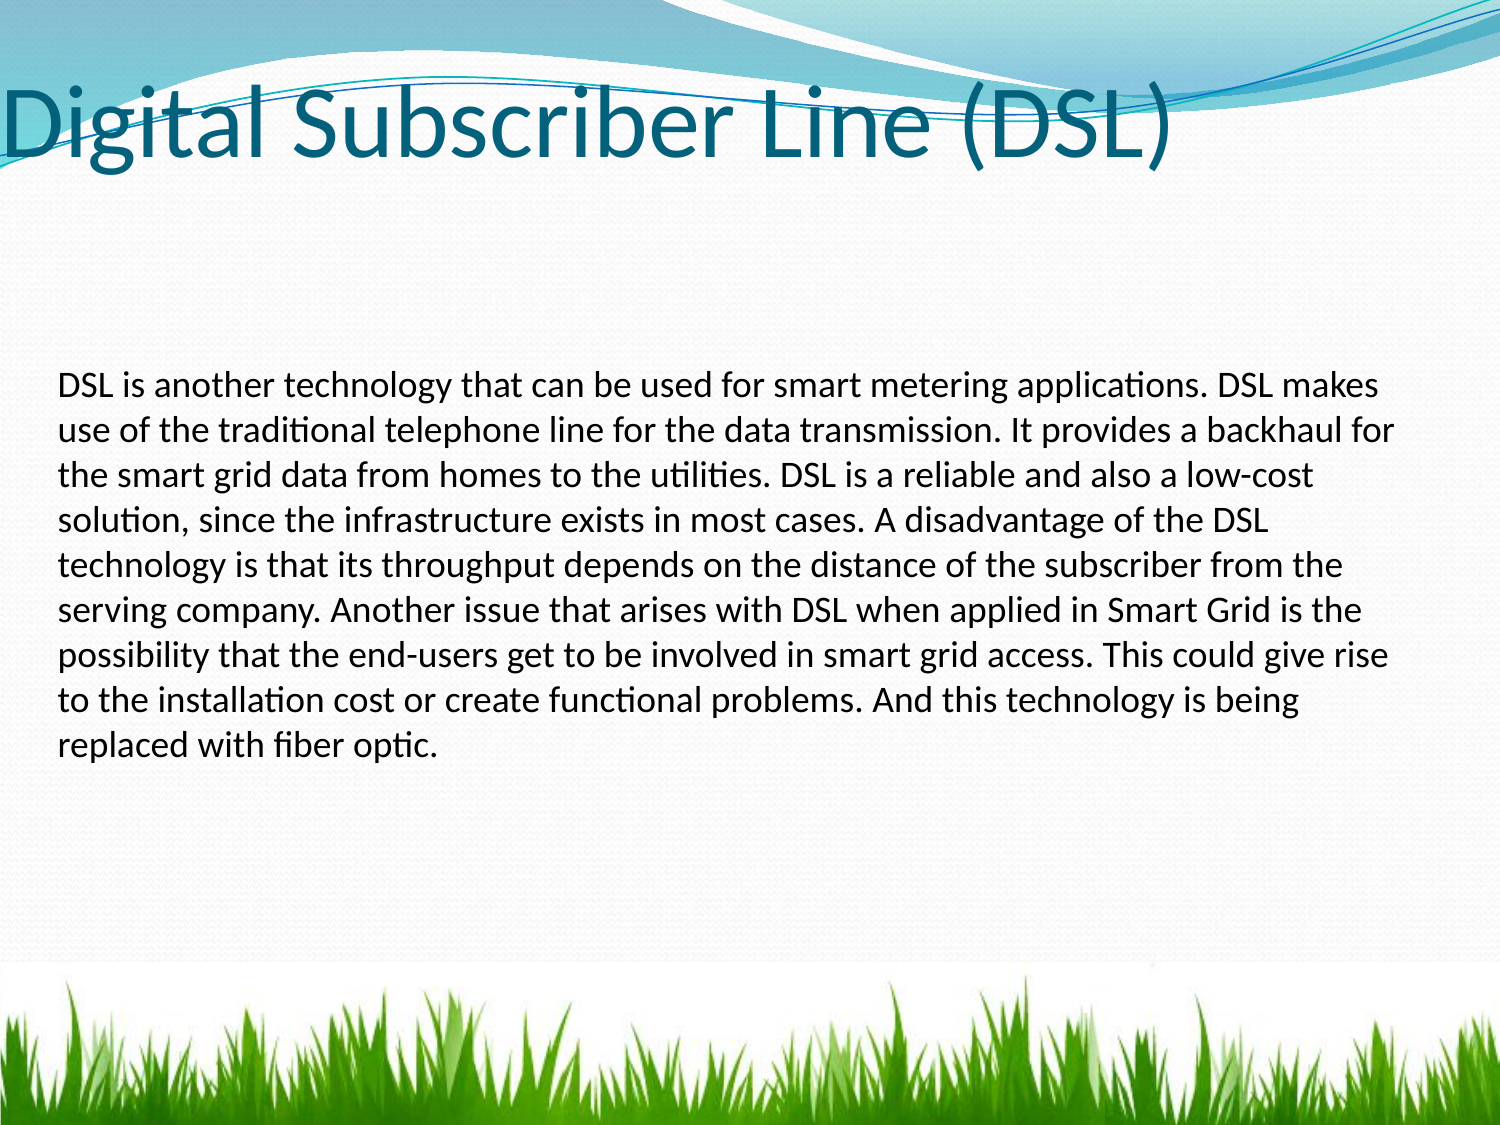

Digital Subscriber Line (DSL)
DSL is another technology that can be used for smart metering applications. DSL makes use of the traditional telephone line for the data transmission. It provides a backhaul for the smart grid data from homes to the utilities. DSL is a reliable and also a low-cost solution, since the infrastructure exists in most cases. A disadvantage of the DSL technology is that its throughput depends on the distance of the subscriber from the serving company. Another issue that arises with DSL when applied in Smart Grid is the possibility that the end-users get to be involved in smart grid access. This could give rise to the installation cost or create functional problems. And this technology is being replaced with fiber optic.